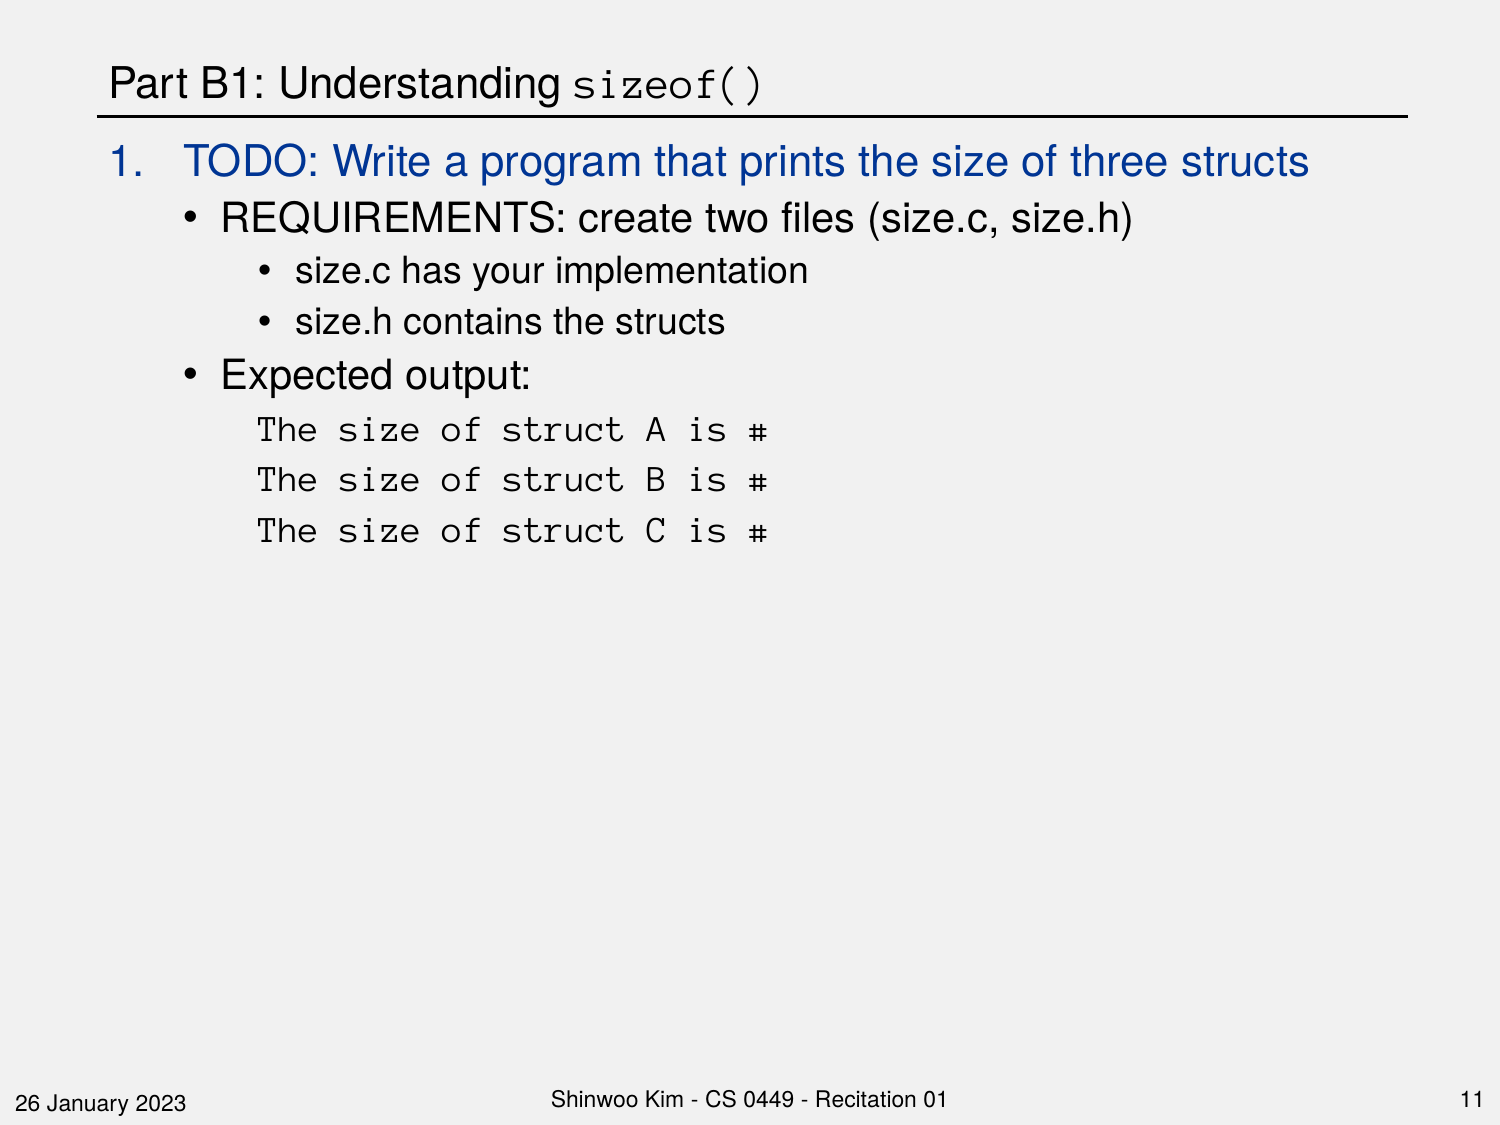

# Part B1: Understanding sizeof()
TODO: Write a program that prints the size of three structs
REQUIREMENTS: create two files (size.c, size.h)
size.c has your implementation
size.h contains the structs
Expected output:
The size of struct A is #
The size of struct B is #
The size of struct C is #
26 January 2023
Shinwoo Kim - CS 0449 - Recitation 01
11